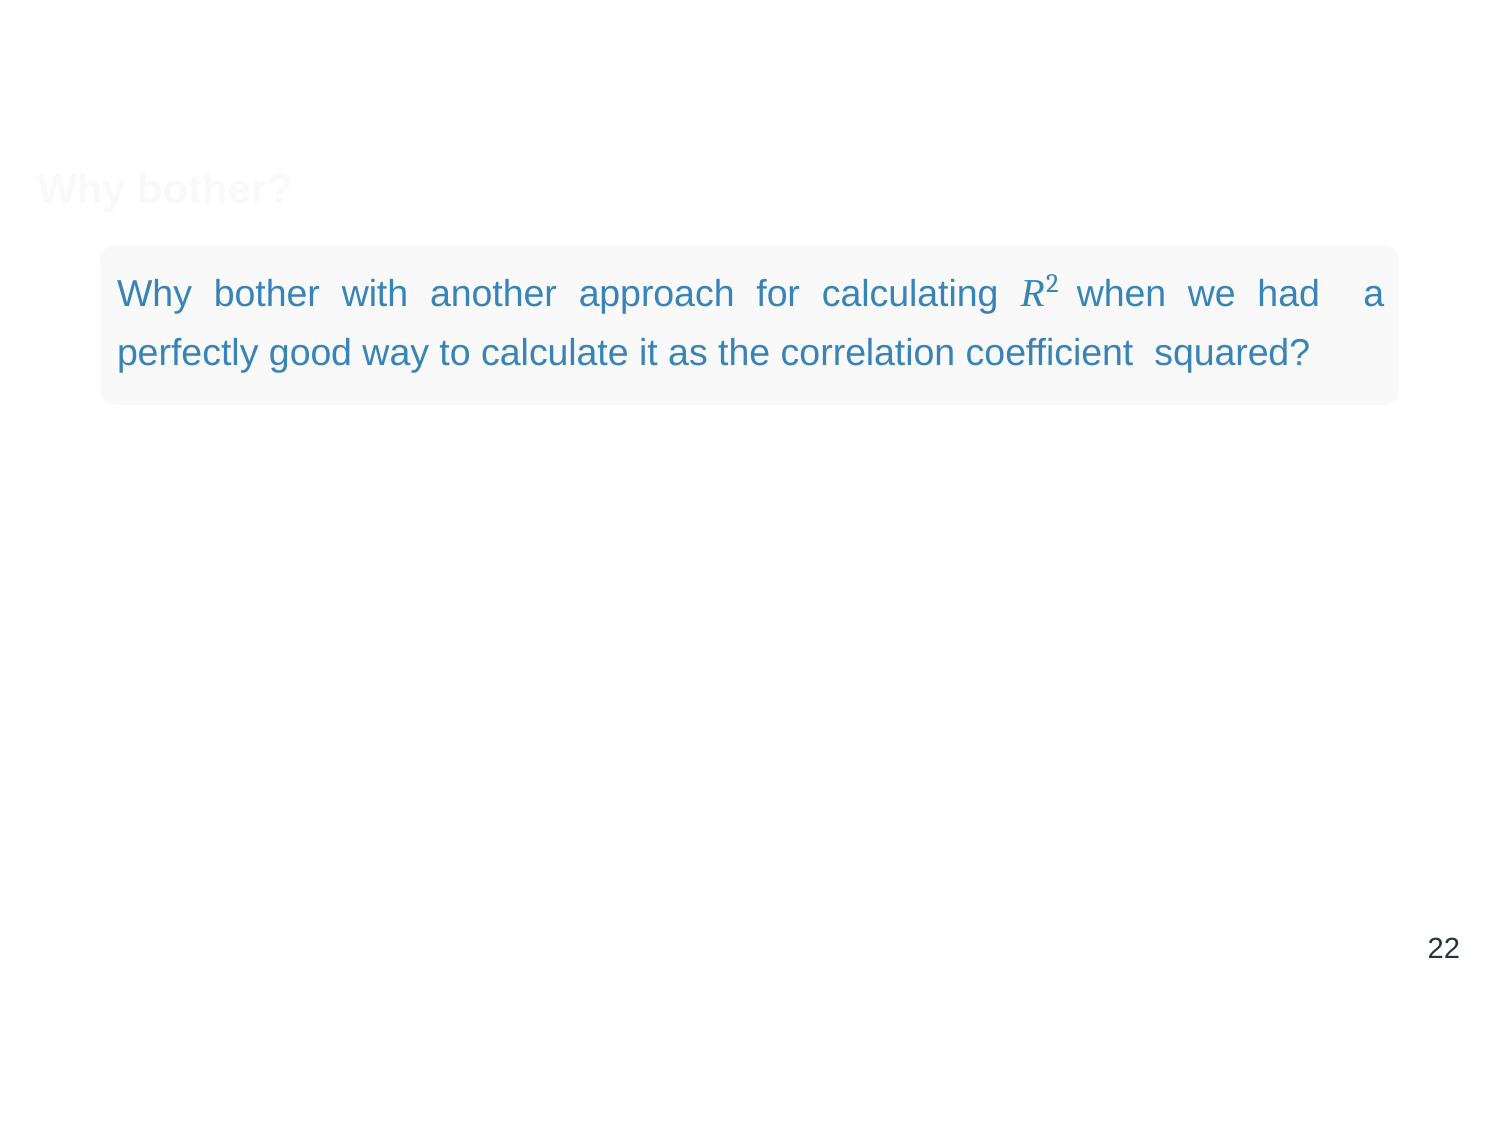

# Why bother?

Why bother with another approach for calculating R2 when we had  a perfectly good way to calculate it as the correlation coefficient  squared?

22